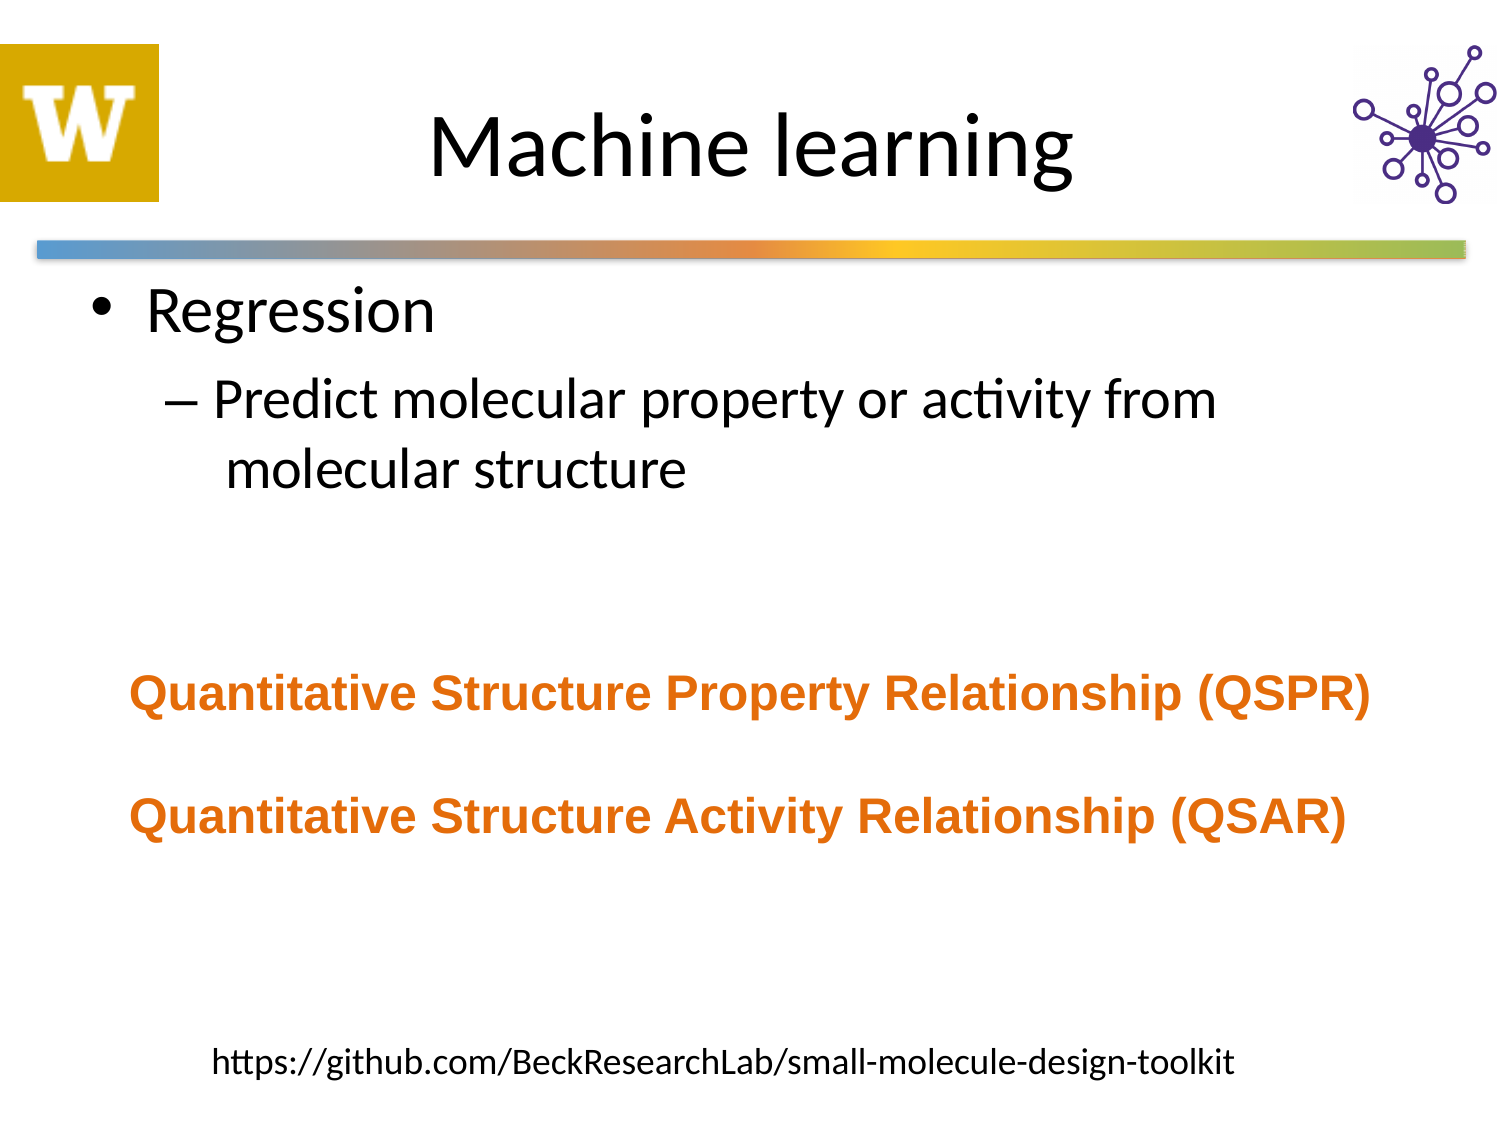

# Machine learning

Regression
– Predict molecular property or activity from  molecular structure
Quantitative Structure Property Relationship (QSPR)

Quantitative Structure Activity Relationship (QSAR)
https://github.com/BeckResearchLab/small-molecule-design-toolkit